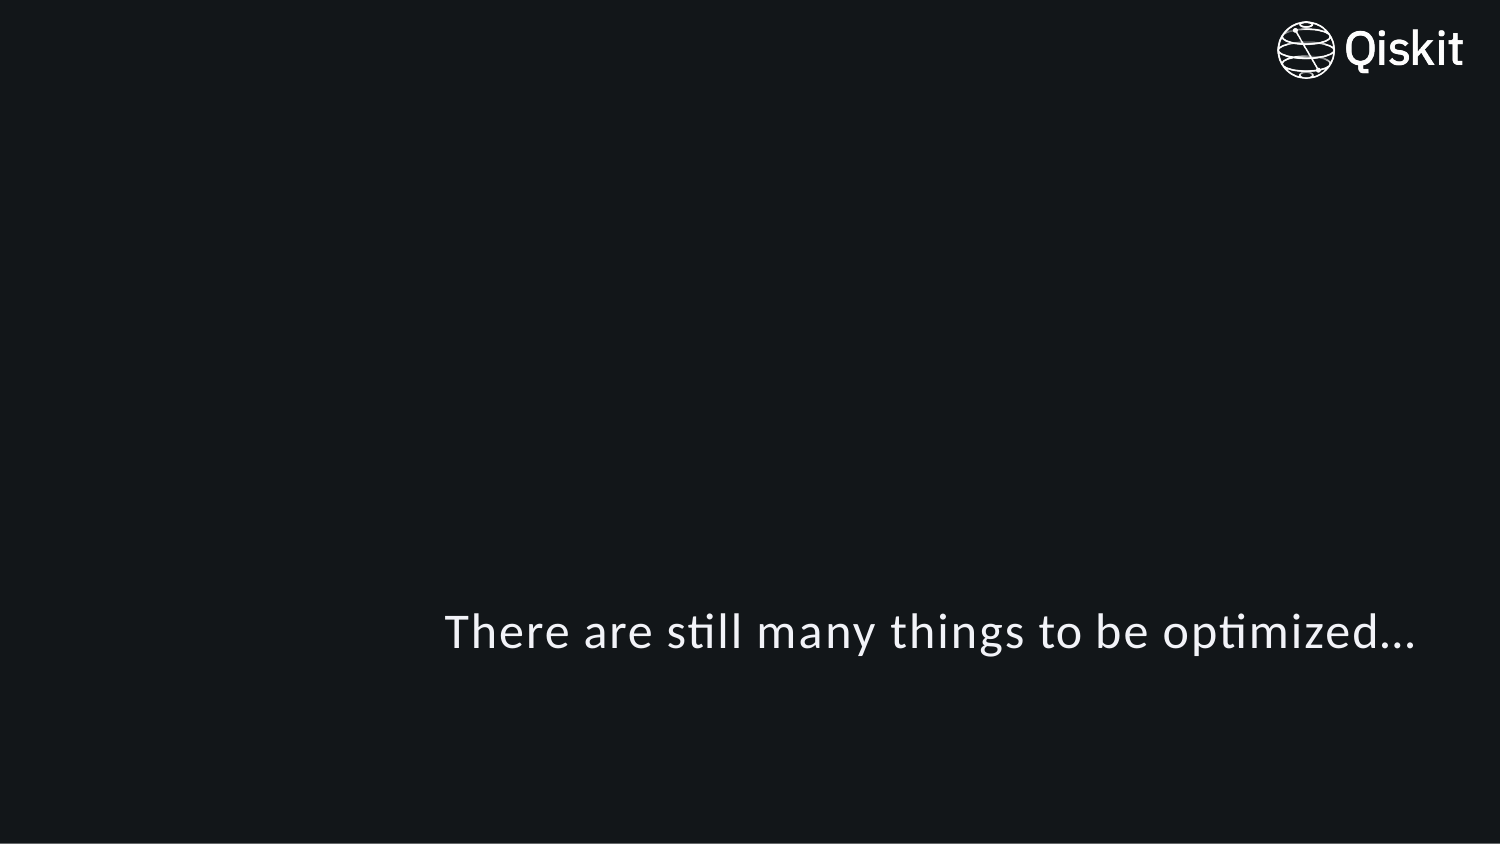

# There are still many things to be optimized…